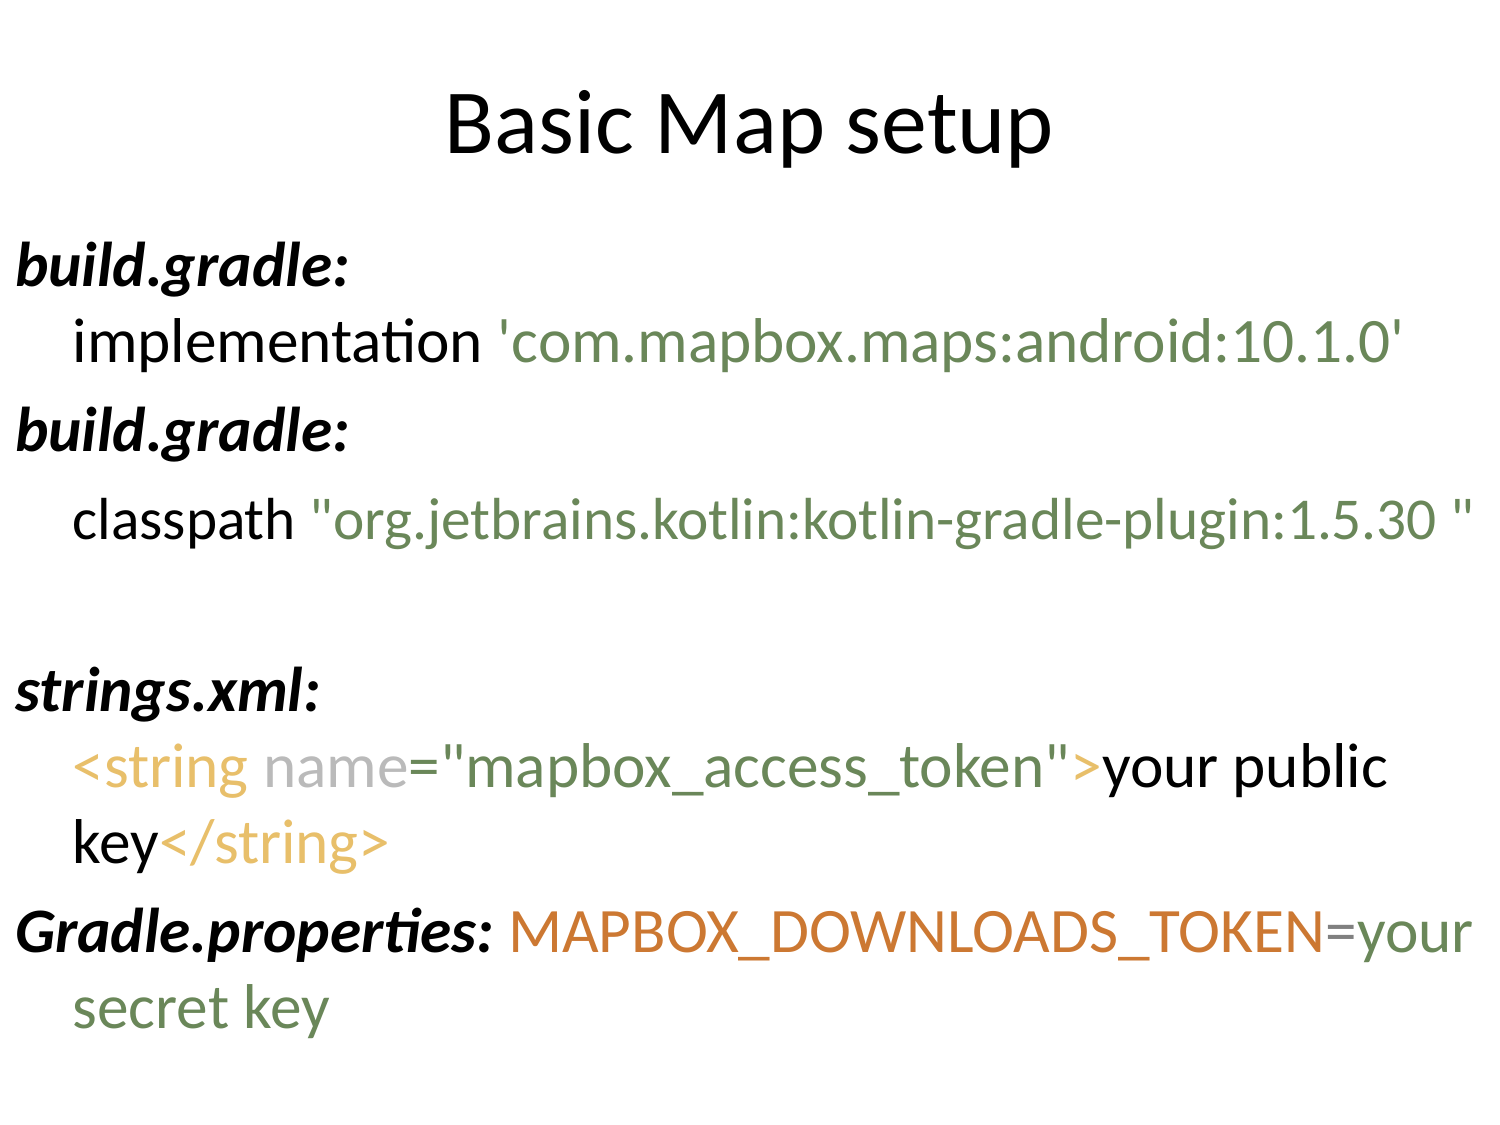

# Basic Map setup
build.gradle:
implementation 'com.mapbox.maps:android:10.1.0'
build.gradle:
	classpath "org.jetbrains.kotlin:kotlin-gradle-plugin:1.5.30 "

strings.xml:
<string name="mapbox_access_token">your public key</string>
Gradle.properties: MAPBOX_DOWNLOADS_TOKEN=your secret key